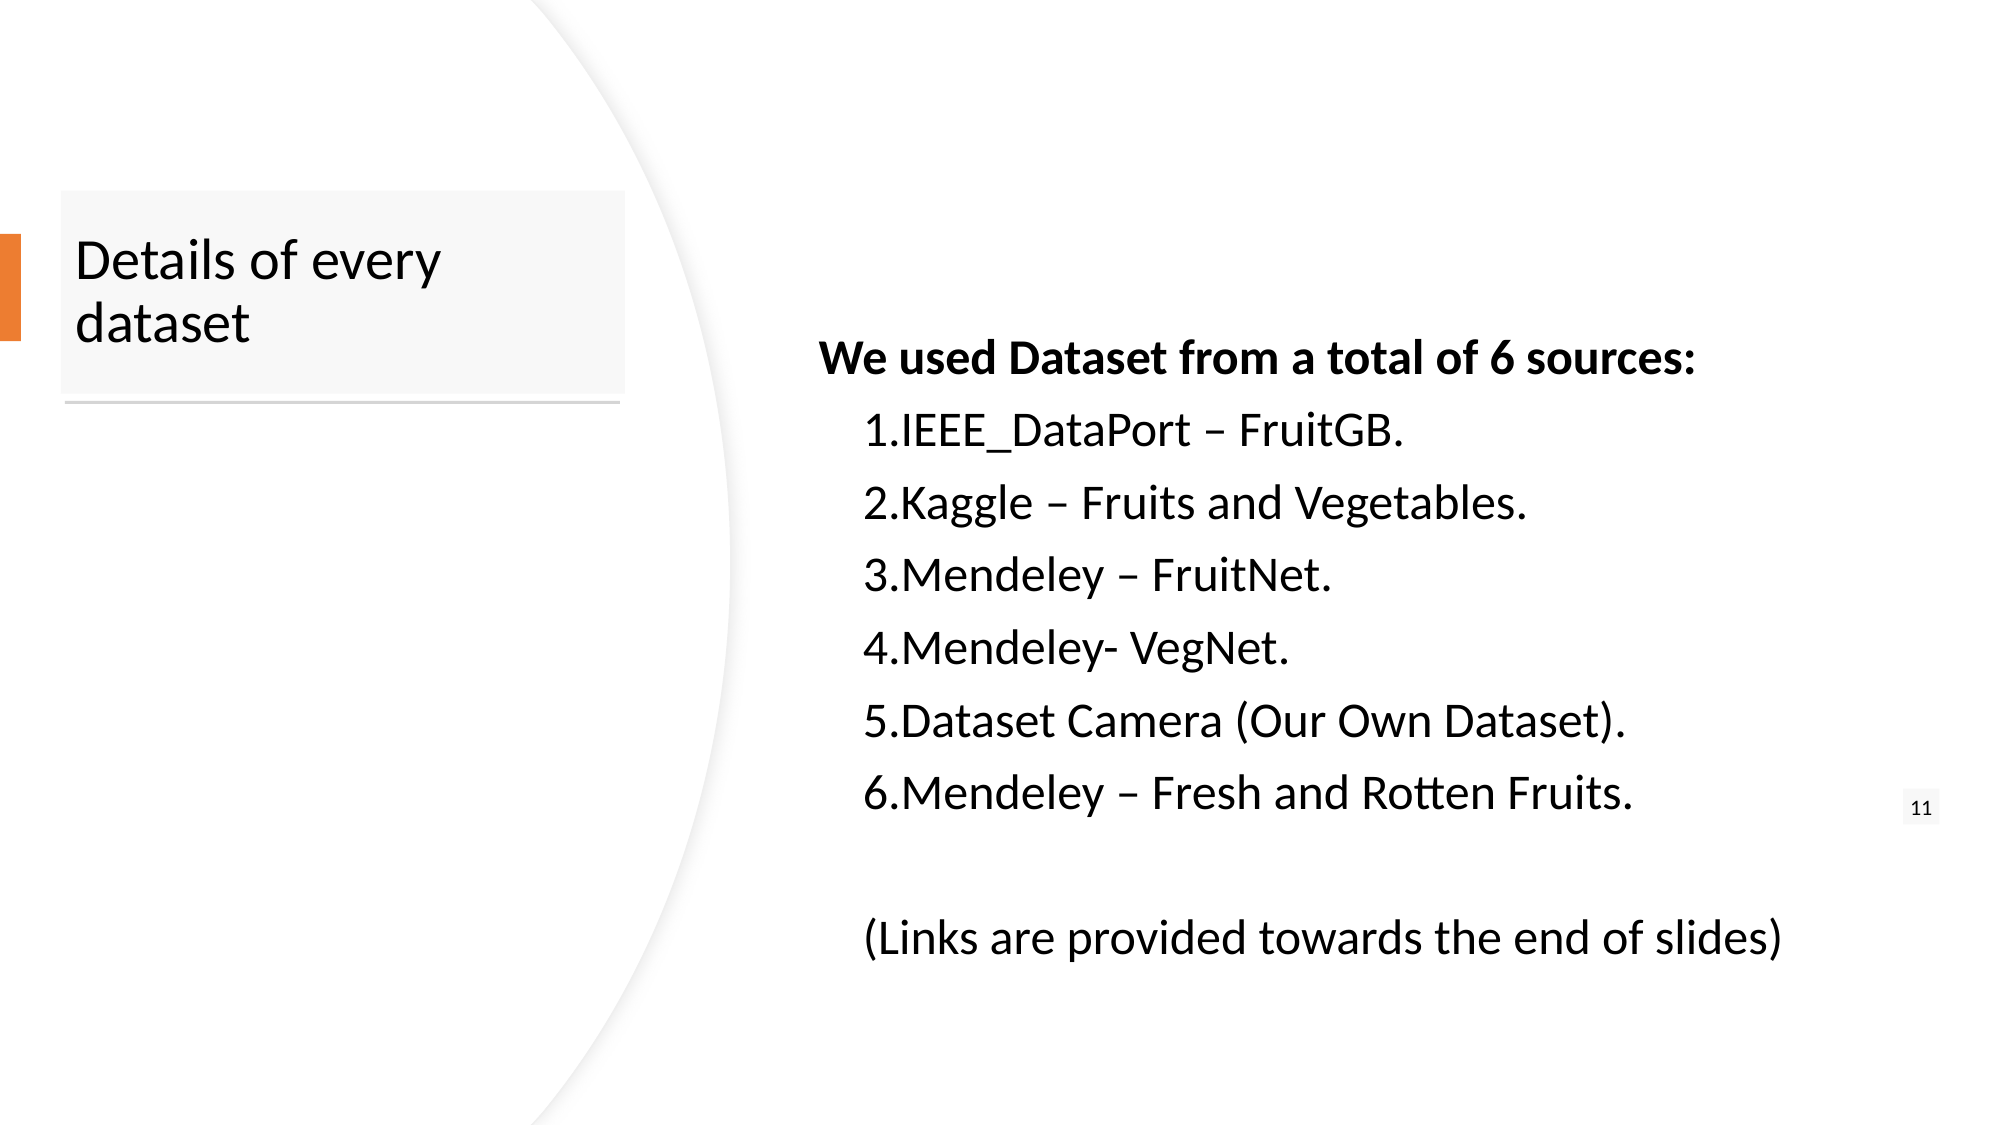

# Details of every dataset

We used Dataset from a total of 6 sources:
IEEE_DataPort – FruitGB.
Kaggle – Fruits and Vegetables.
Mendeley – FruitNet.
Mendeley- VegNet.
Dataset Camera (Our Own Dataset).
Mendeley – Fresh and Rotten Fruits.

(Links are provided towards the end of slides)

11